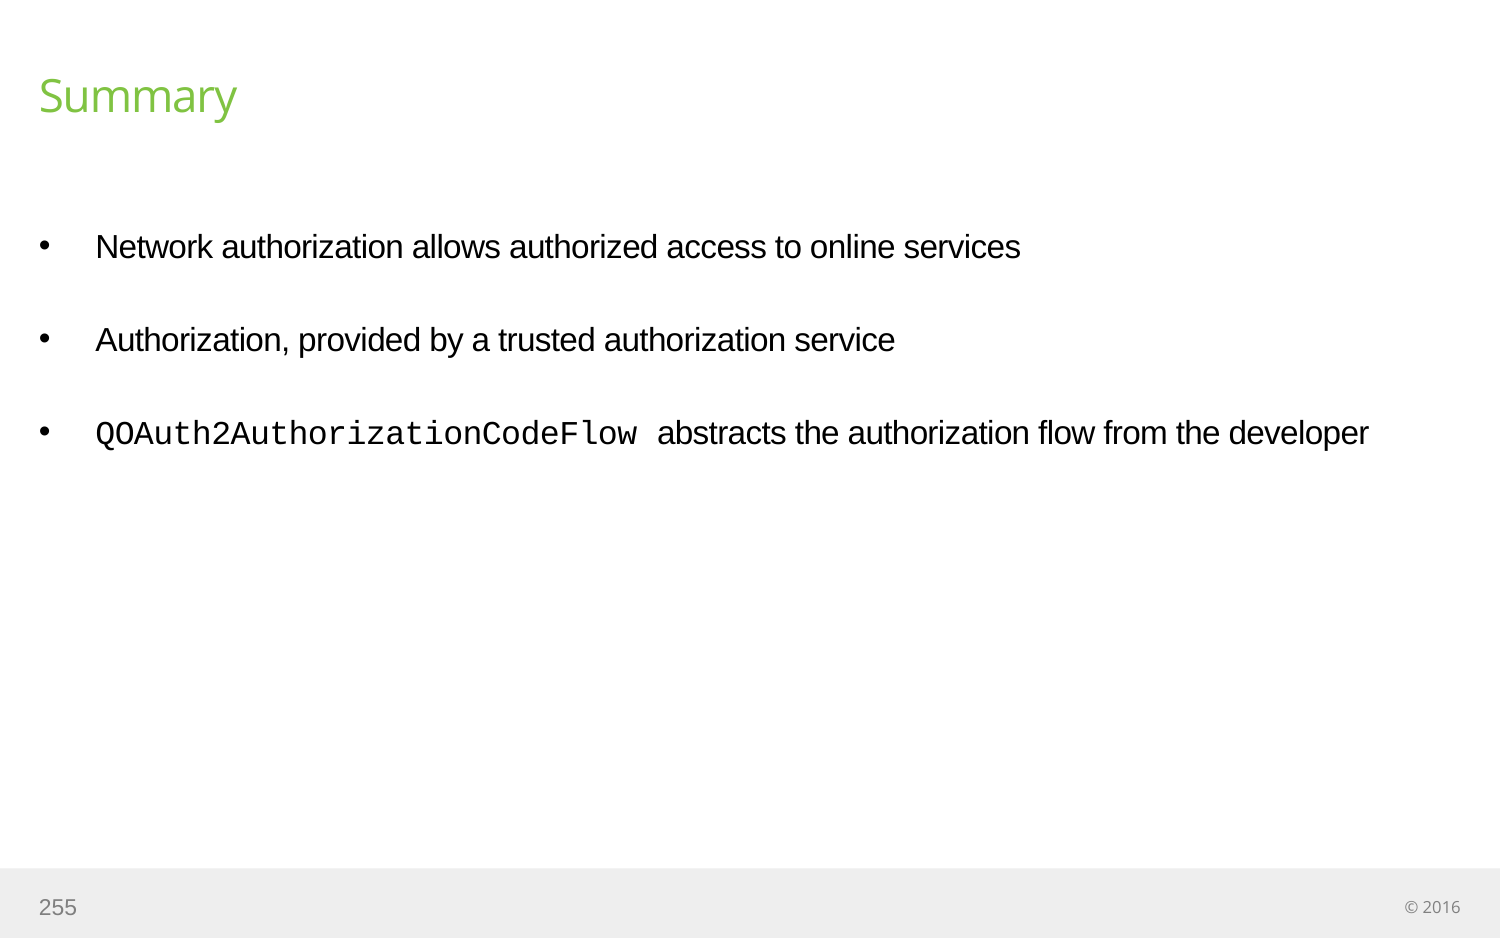

# Summary
Network authorization allows authorized access to online services

Authorization, provided by a trusted authorization service

QOAuth2AuthorizationCodeFlow abstracts the authorization flow from the developer
255
© 2016